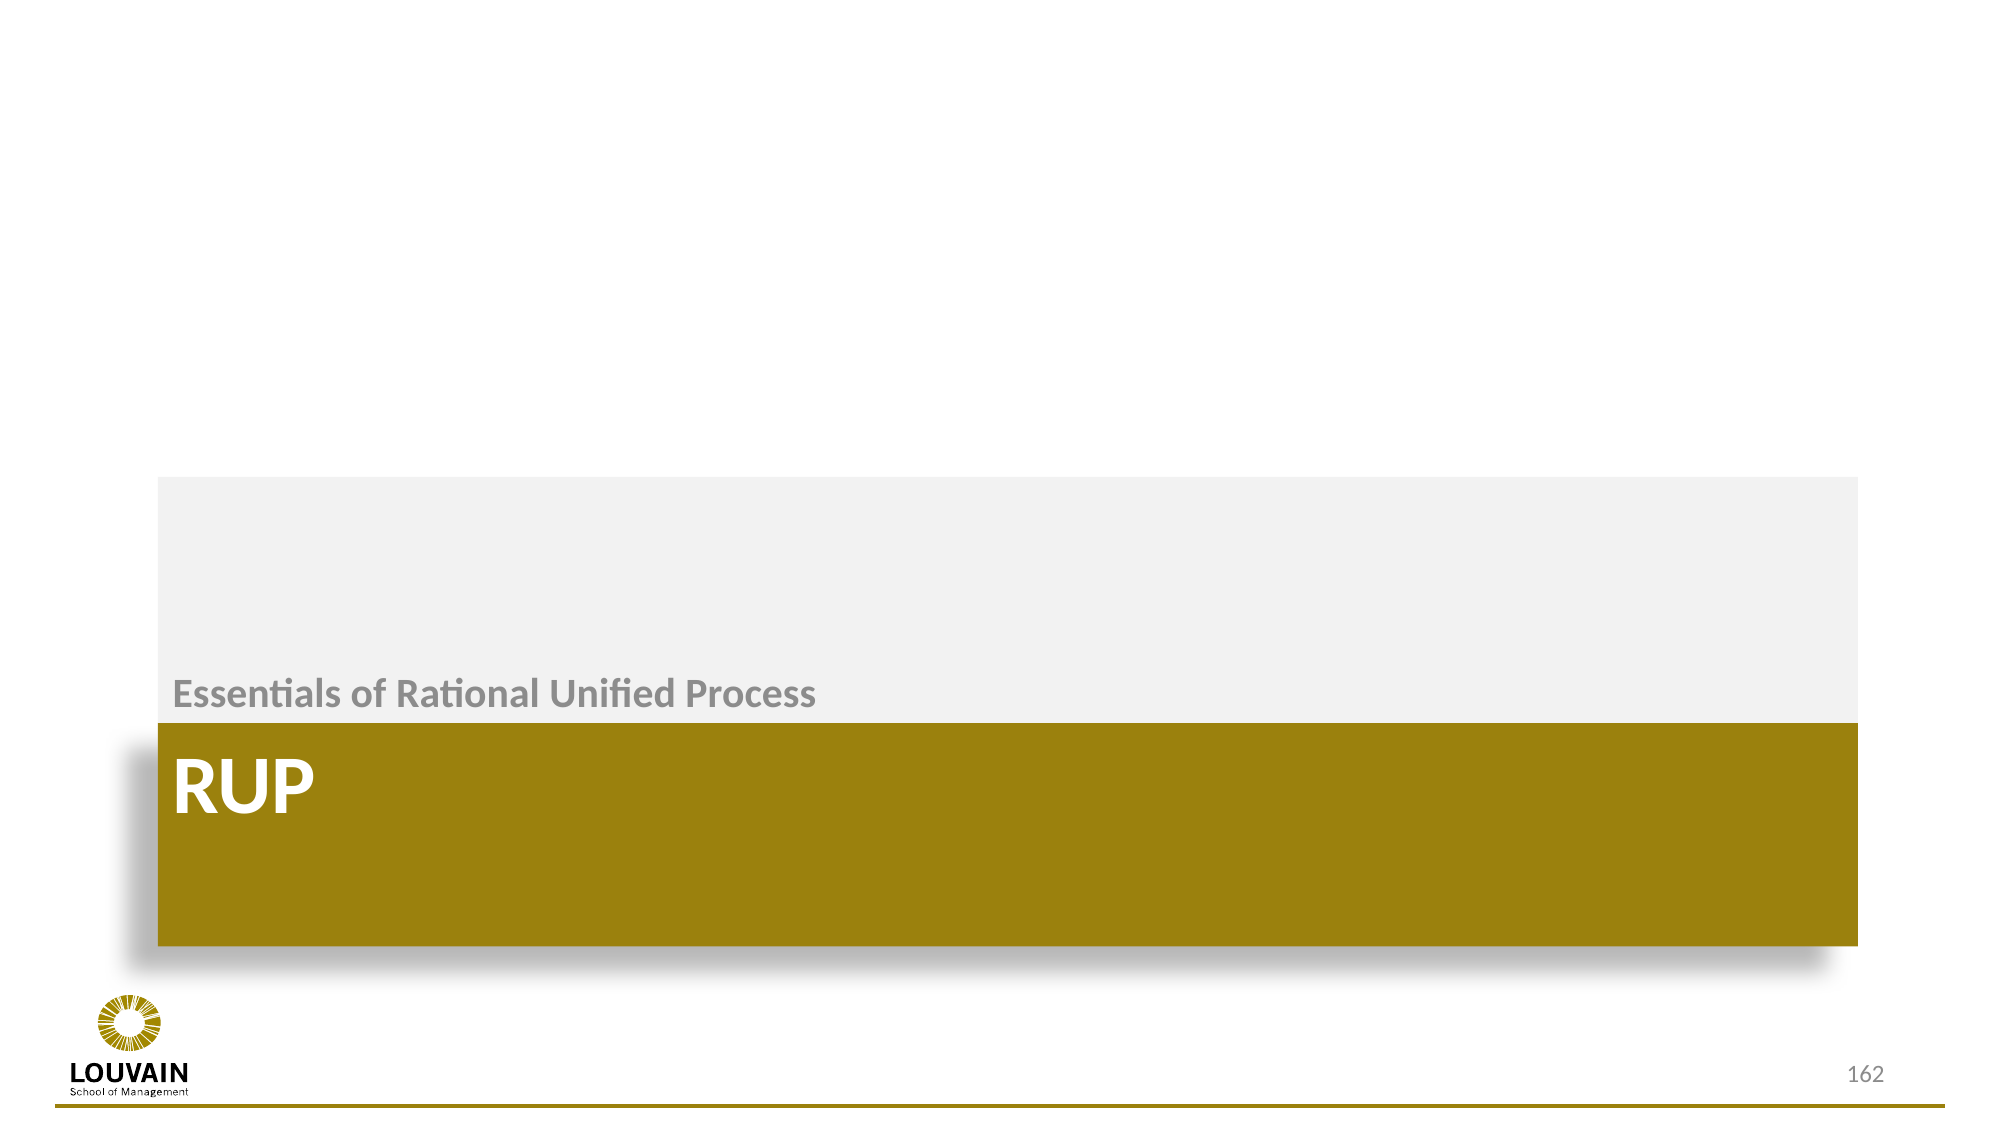

Essentials of Rational Unified Process
# RUP
162